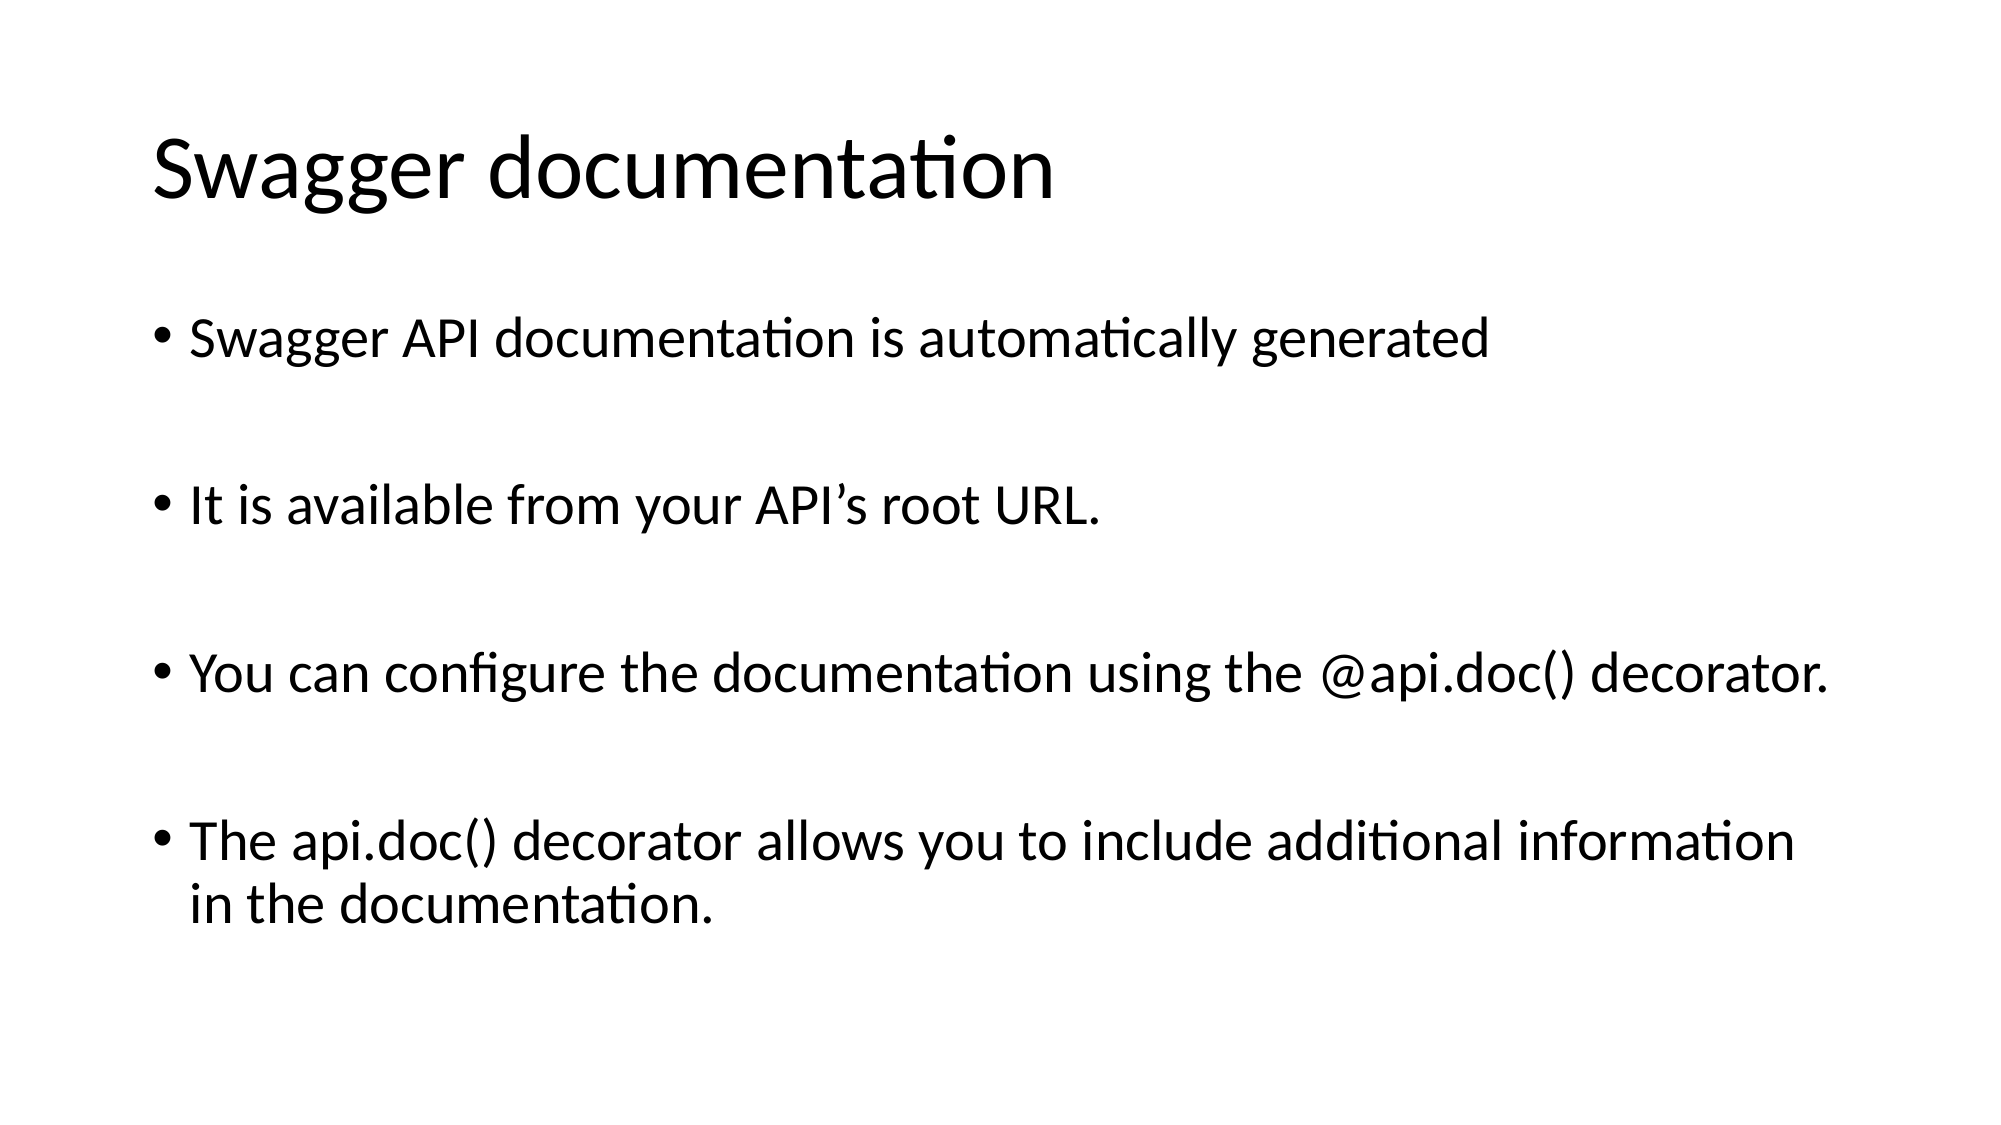

# Swagger documentation
Swagger API documentation is automatically generated

It is available from your API’s root URL.

You can configure the documentation using the @api.doc() decorator.

The api.doc() decorator allows you to include additional information in the documentation.